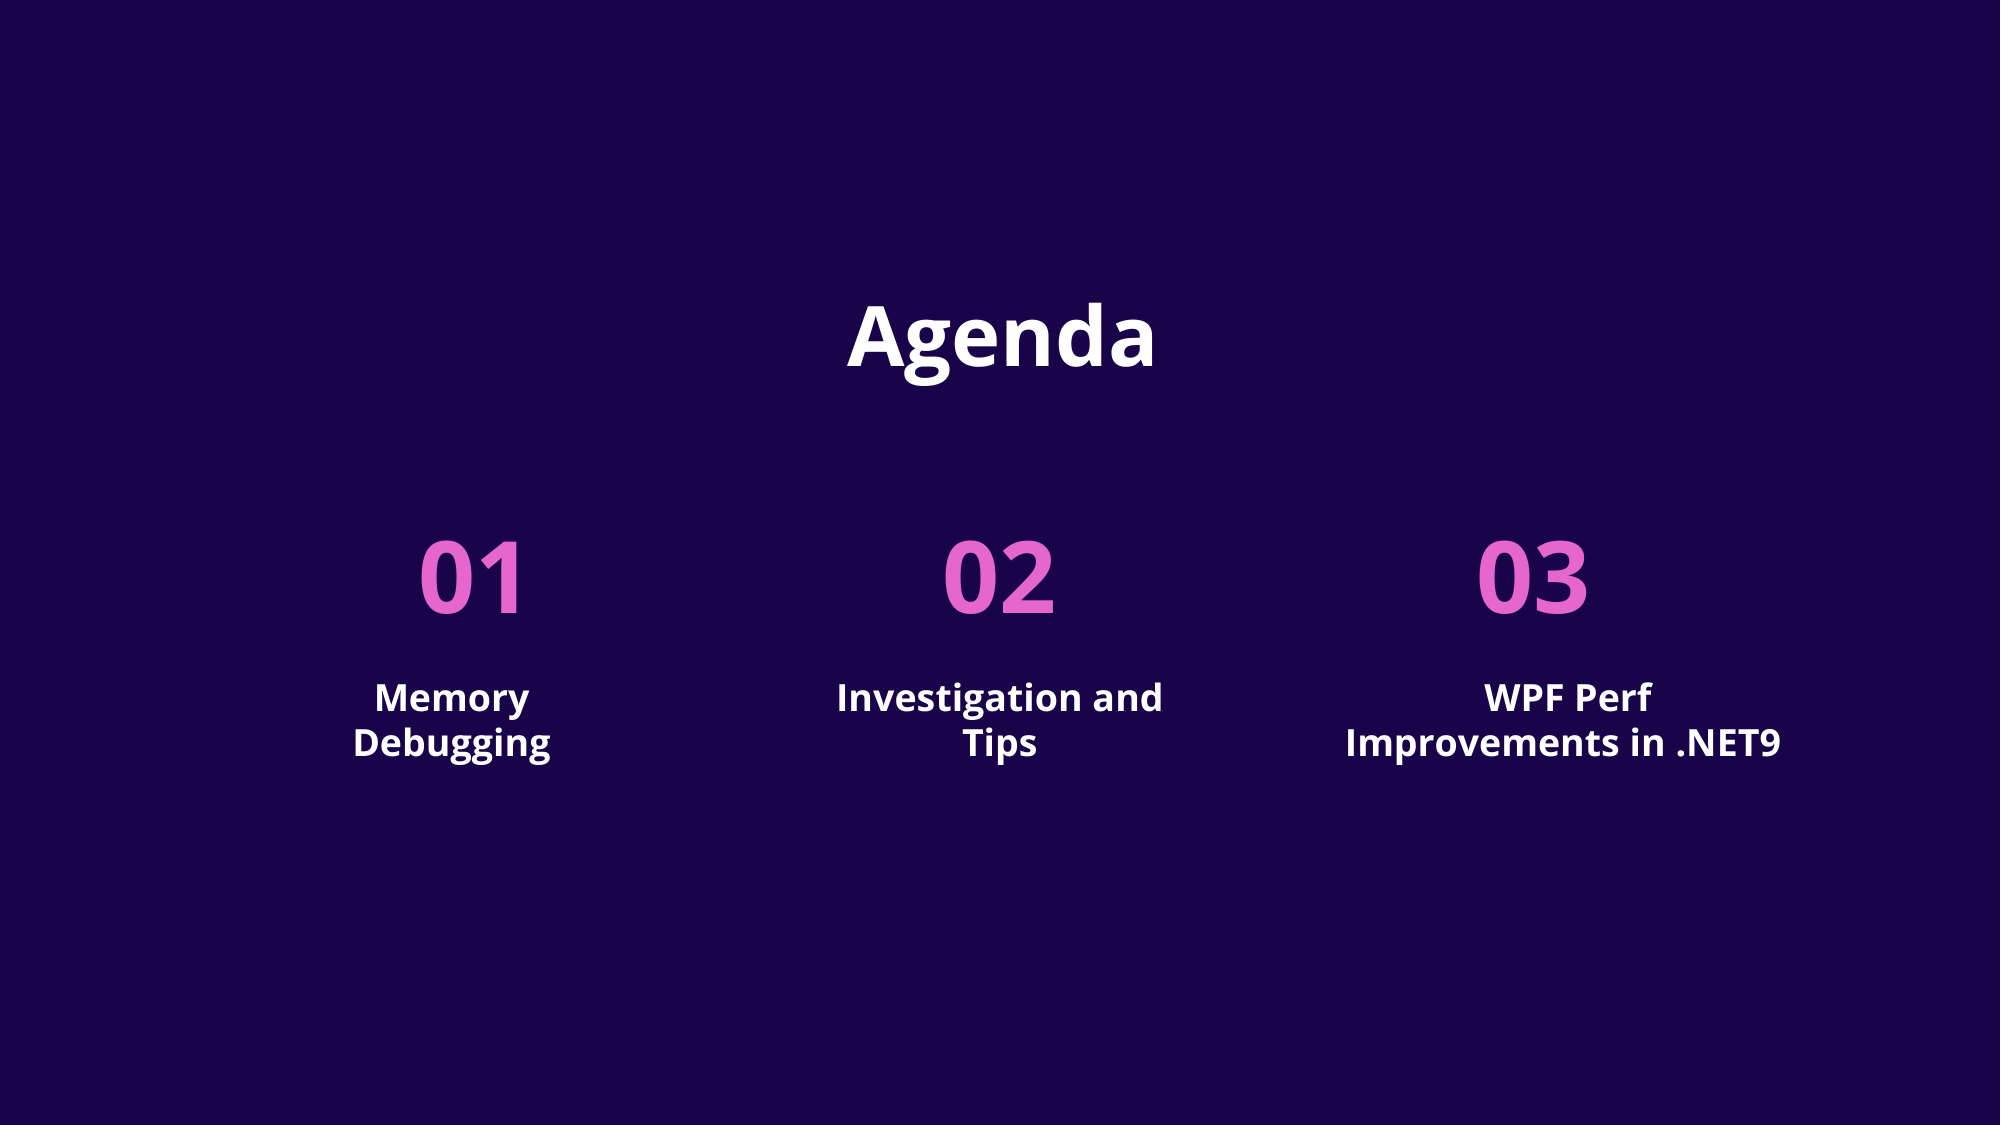

# Agenda
01
02
03
Memory Debugging
Investigation and Tips
WPF Perf Improvements in .NET9